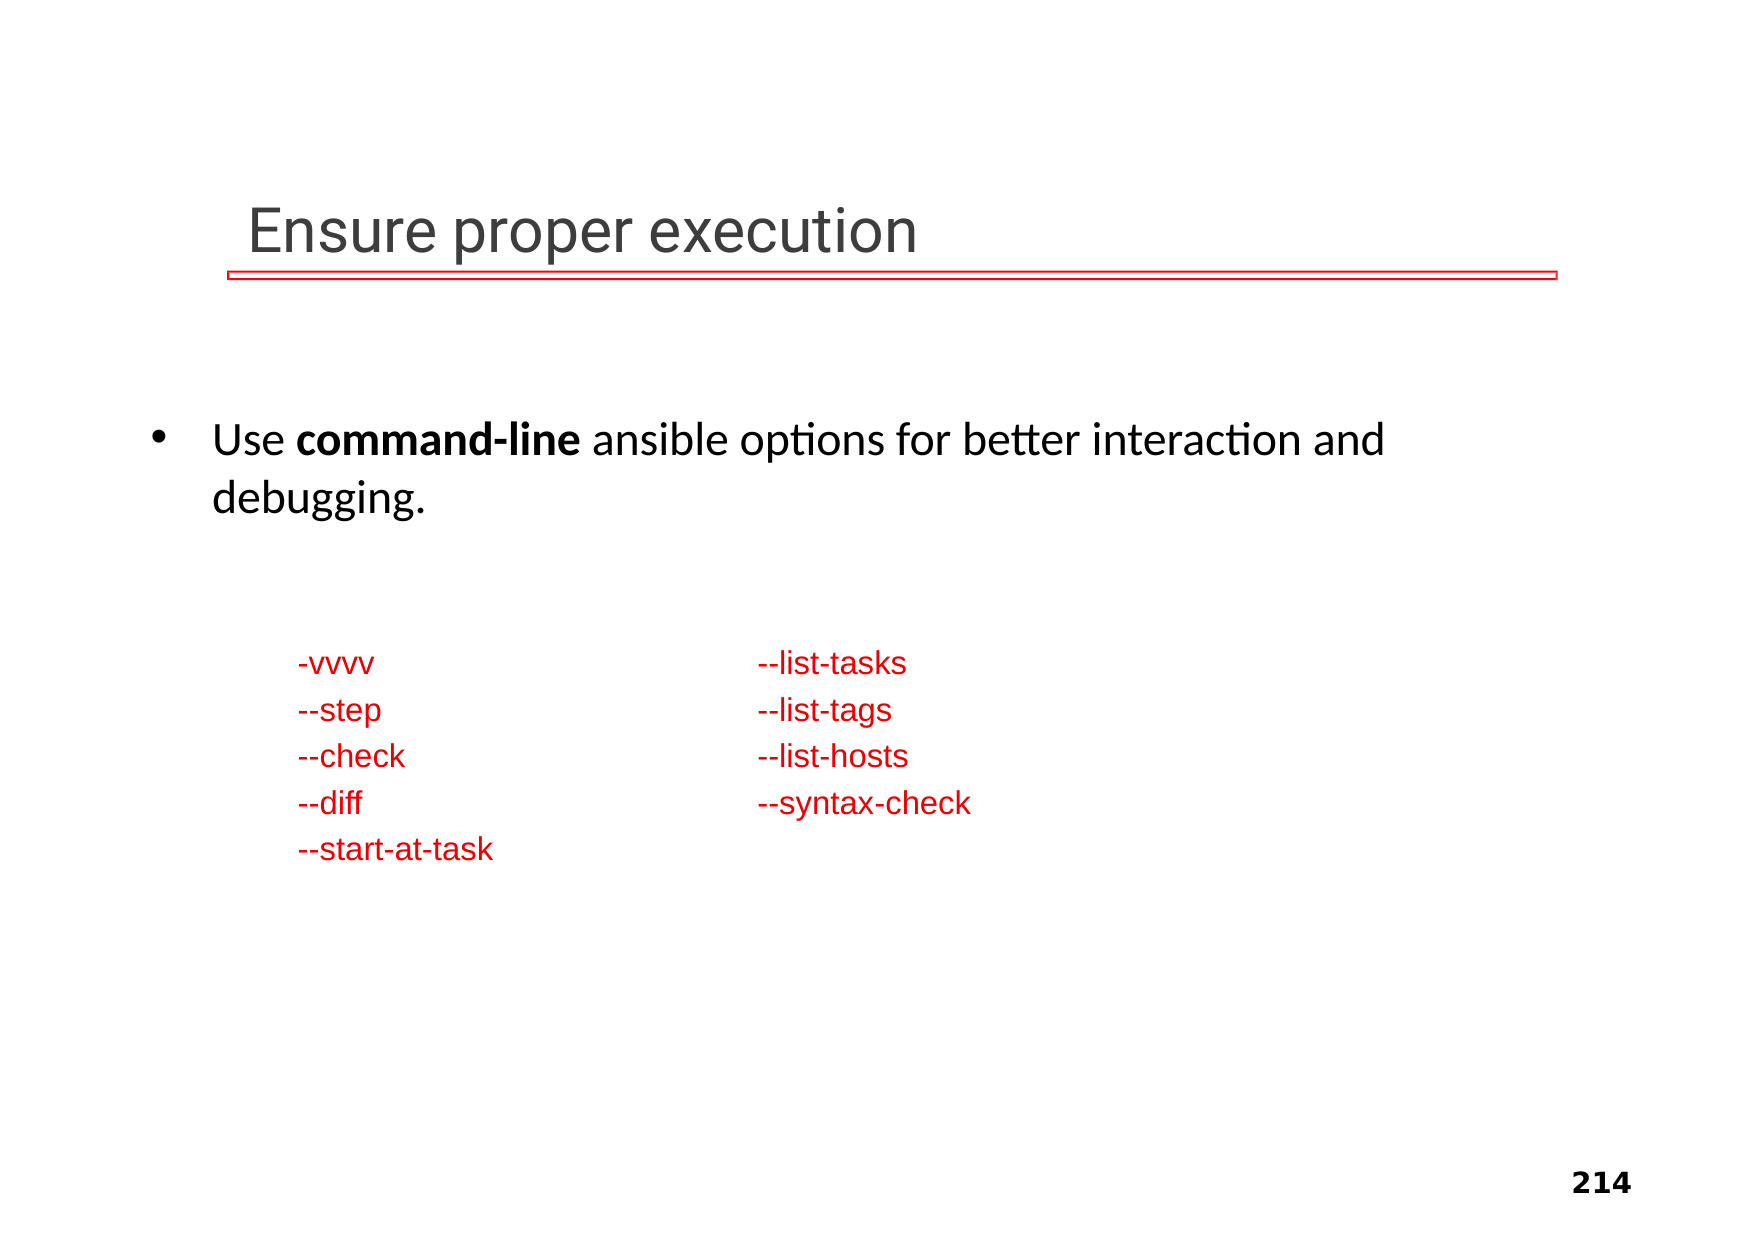

# Ensure proper execution
Use command-line ansible options for better interaction and debugging.
-vvvv
--step
--check
--diff
--start-at-task
--list-tasks
--list-tags
--list-hosts
--syntax-check
214